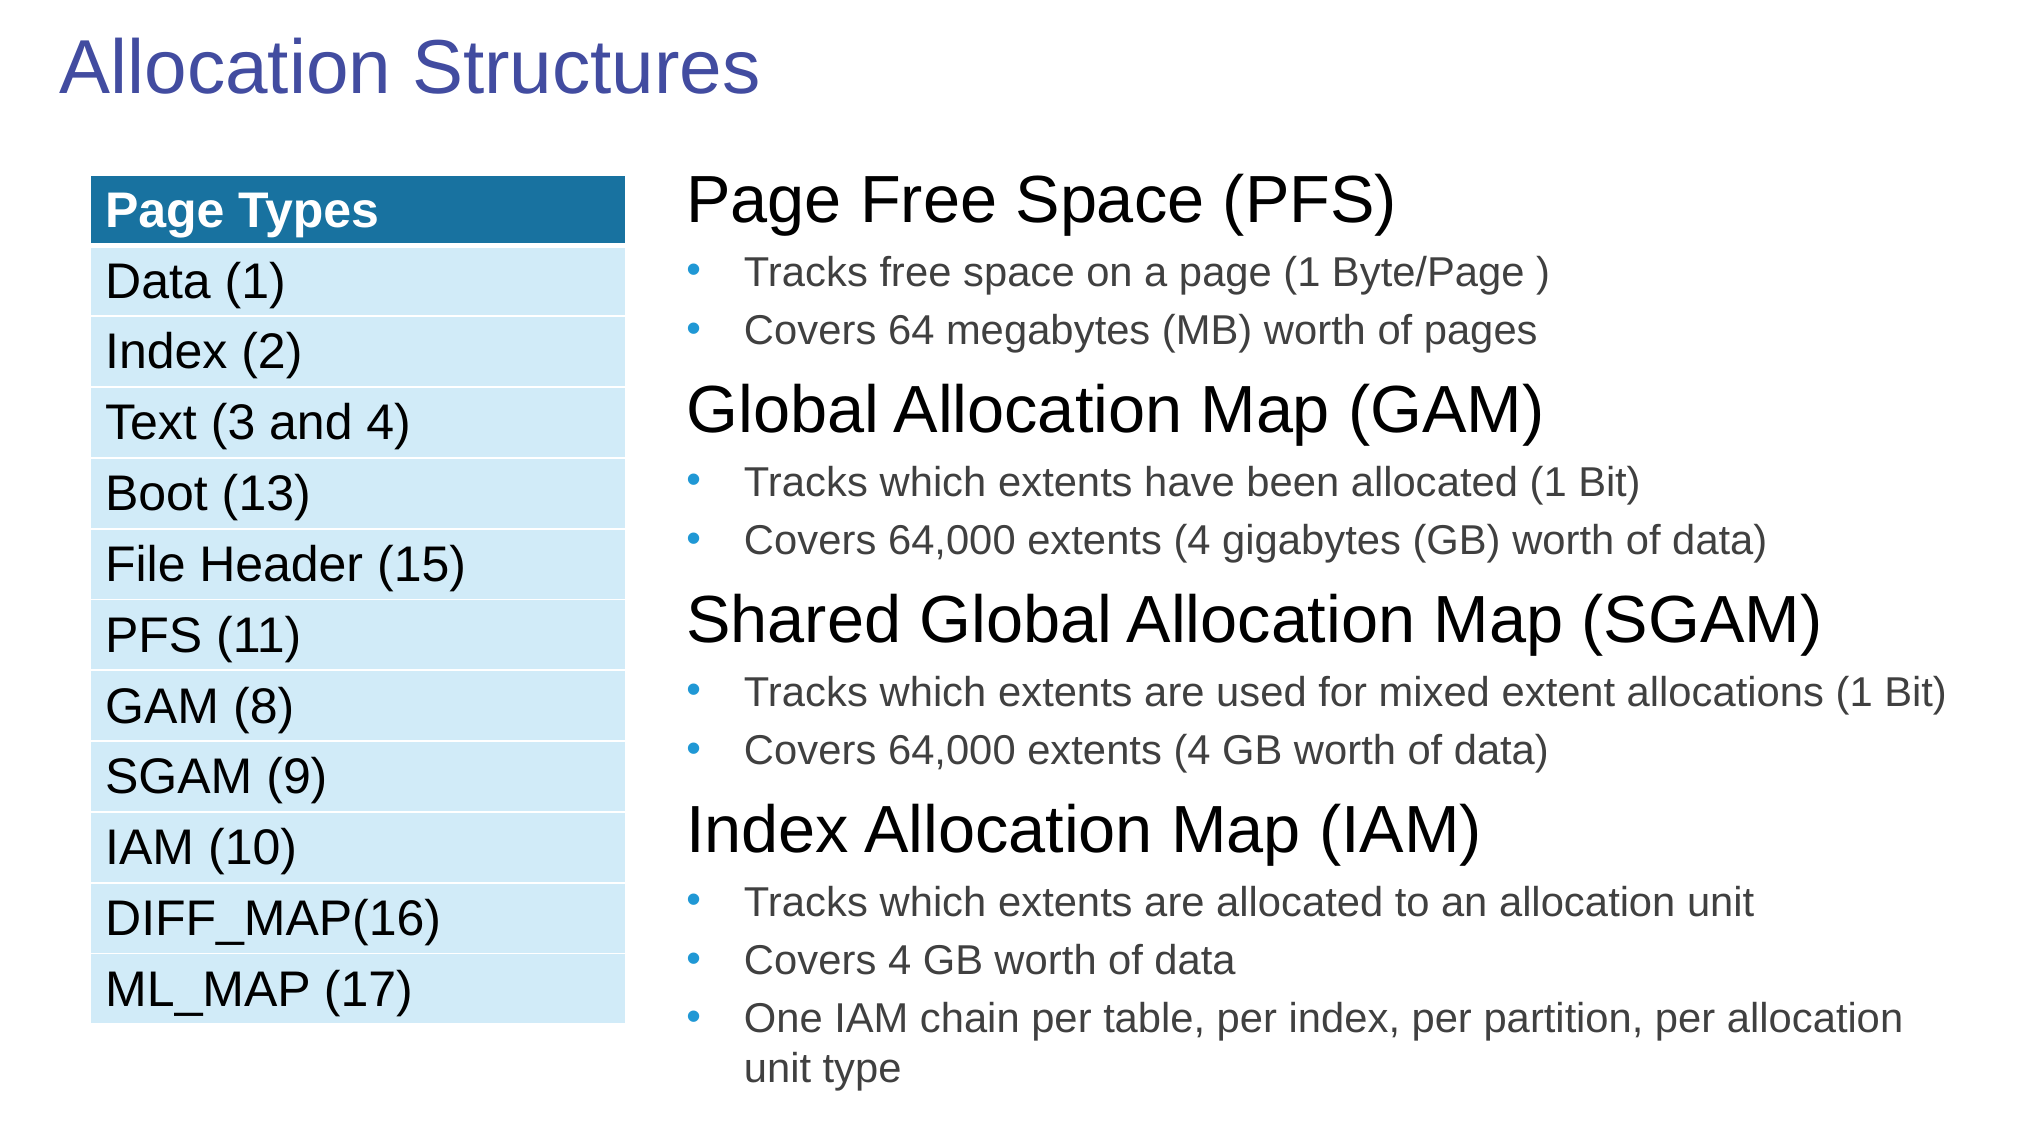

# Allocation Structures
Page Free Space (PFS)
Tracks free space on a page (1 Byte/Page )
Covers 64 megabytes (MB) worth of pages
Global Allocation Map (GAM)
Tracks which extents have been allocated (1 Bit)
Covers 64,000 extents (4 gigabytes (GB) worth of data)
Shared Global Allocation Map (SGAM)
Tracks which extents are used for mixed extent allocations (1 Bit)
Covers 64,000 extents (4 GB worth of data)
Index Allocation Map (IAM)
Tracks which extents are allocated to an allocation unit
Covers 4 GB worth of data
One IAM chain per table, per index, per partition, per allocation unit type
| Page Types |
| --- |
| Data (1) |
| Index (2) |
| Text (3 and 4) |
| Boot (13) |
| File Header (15) |
| PFS (11) |
| GAM (8) |
| SGAM (9) |
| IAM (10) |
| DIFF\_MAP(16) |
| ML\_MAP (17) |